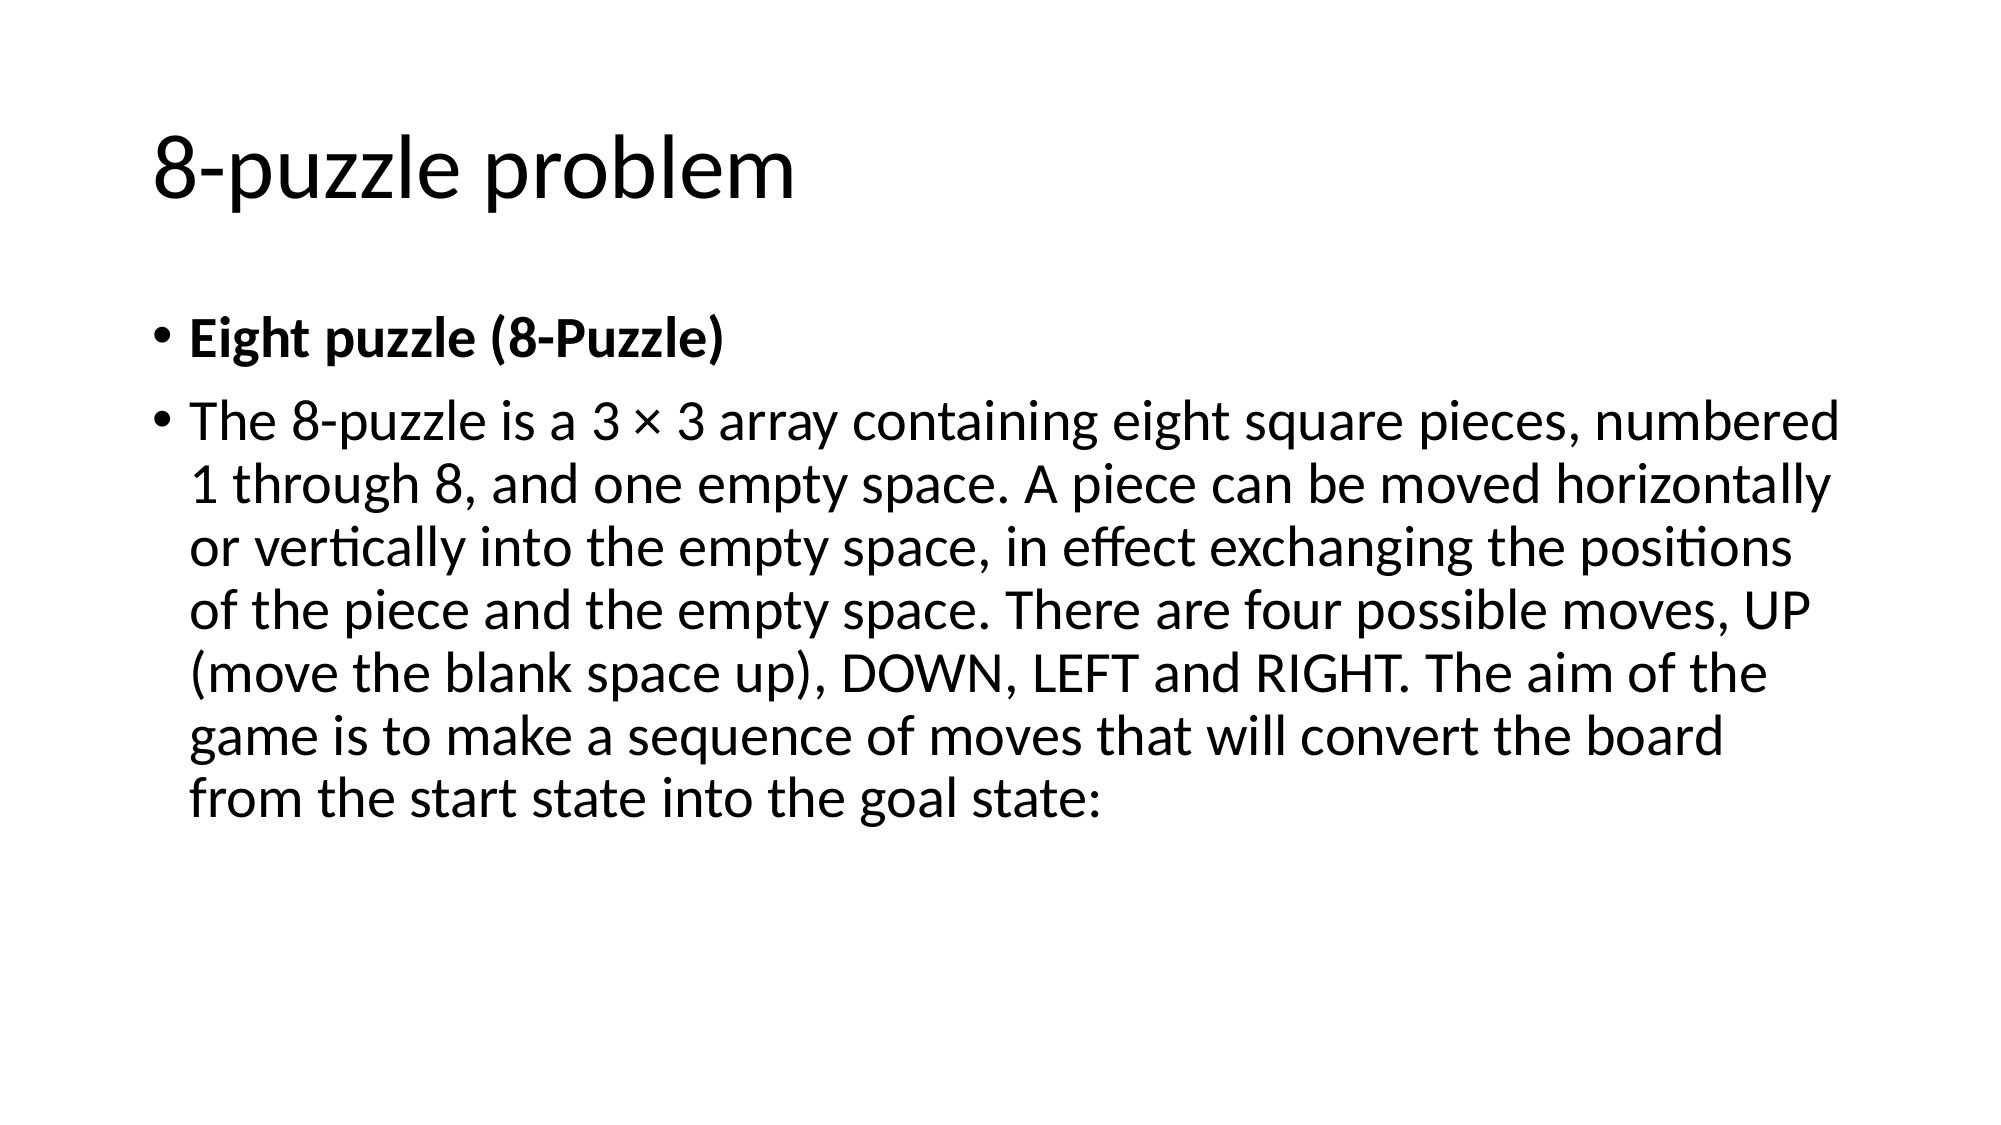

# 8-puzzle problem
Eight puzzle (8-Puzzle)
The 8-puzzle is a 3 × 3 array containing eight square pieces, numbered 1 through 8, and one empty space. A piece can be moved horizontally or vertically into the empty space, in effect exchanging the positions of the piece and the empty space. There are four possible moves, UP (move the blank space up), DOWN, LEFT and RIGHT. The aim of the game is to make a sequence of moves that will convert the board from the start state into the goal state: